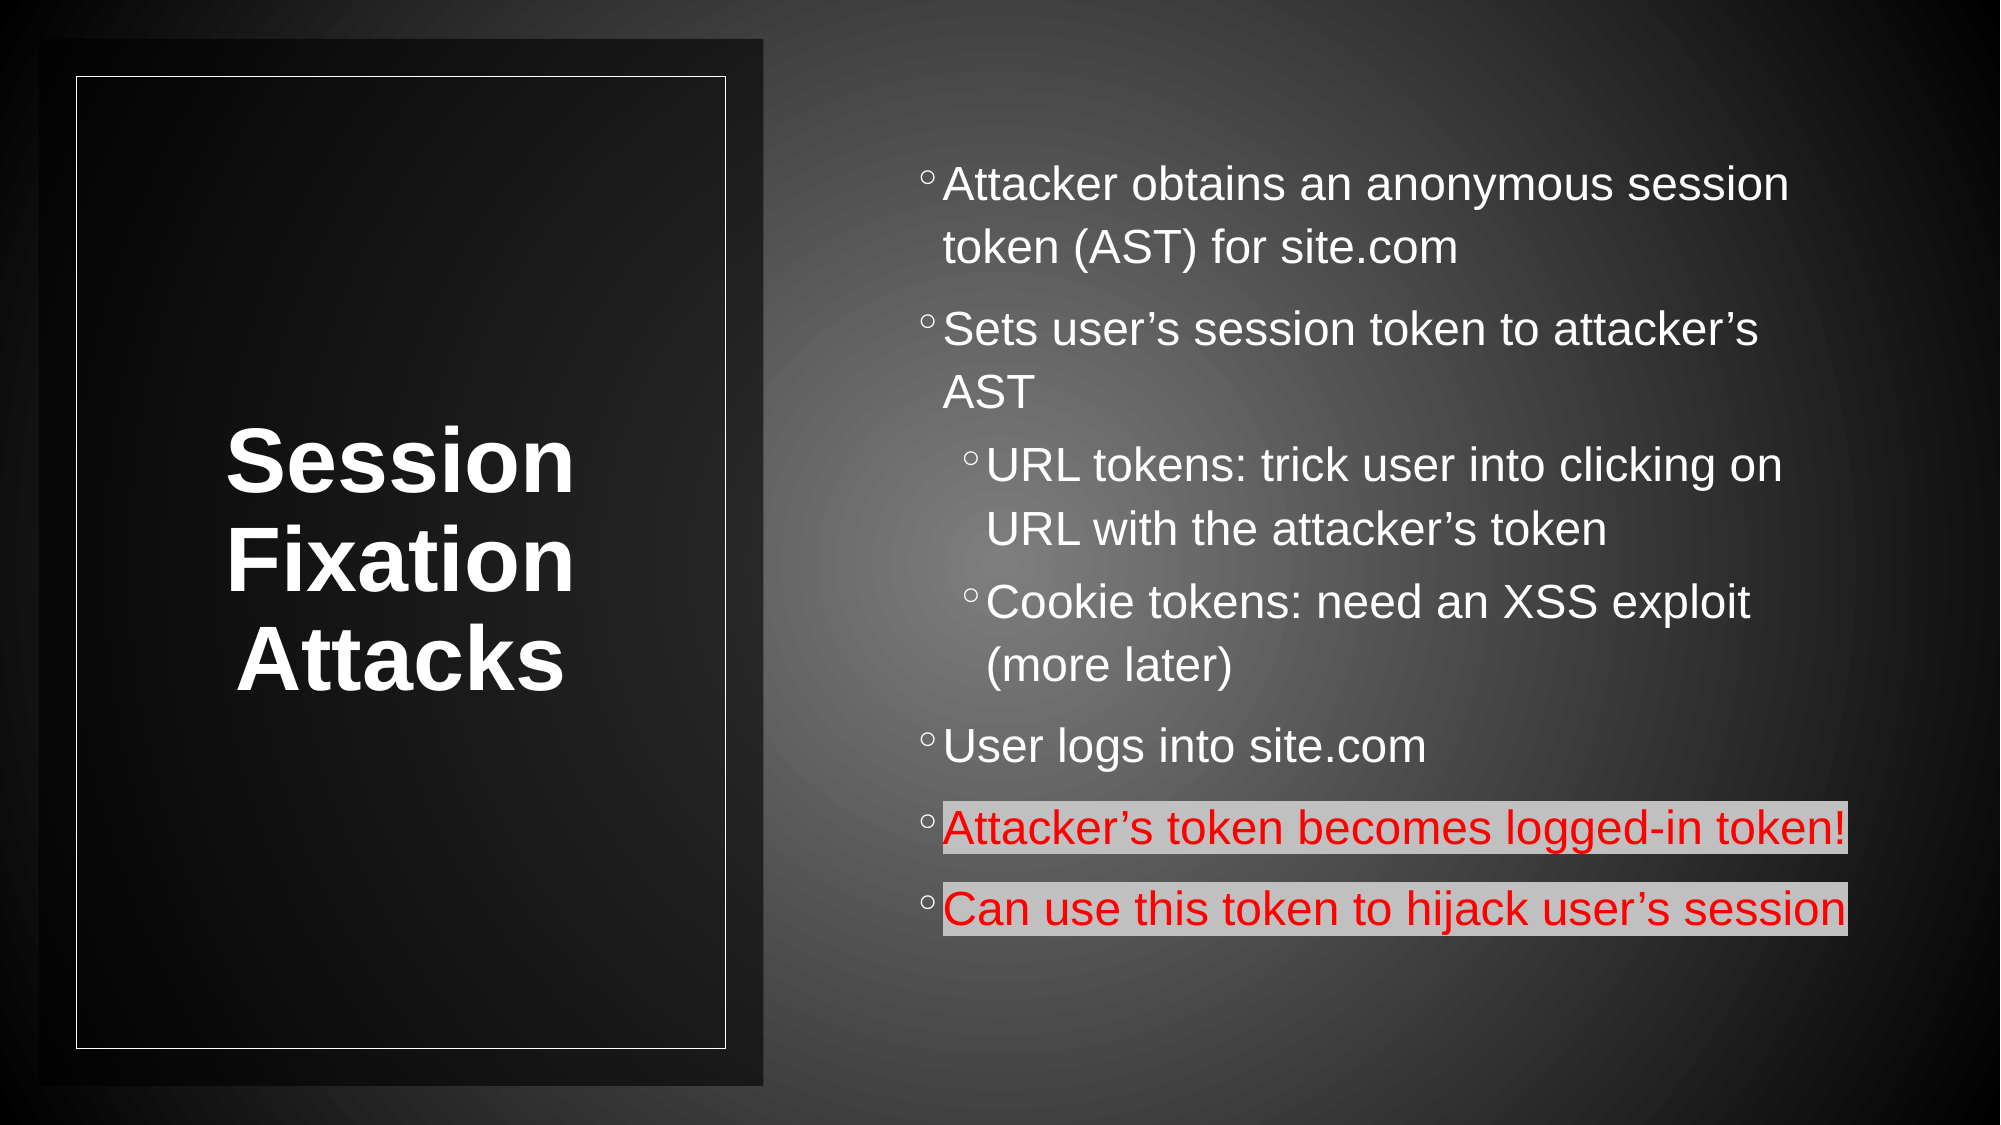

Attacker obtains an anonymous session token (AST) for site.com
Sets user’s session token to attacker’s AST
URL tokens: trick user into clicking on URL with the attacker’s token
Cookie tokens: need an XSS exploit (more later)
User logs into site.com
Attacker’s token becomes logged-in token!
Can use this token to hijack user’s session
# Session Fixation Attacks